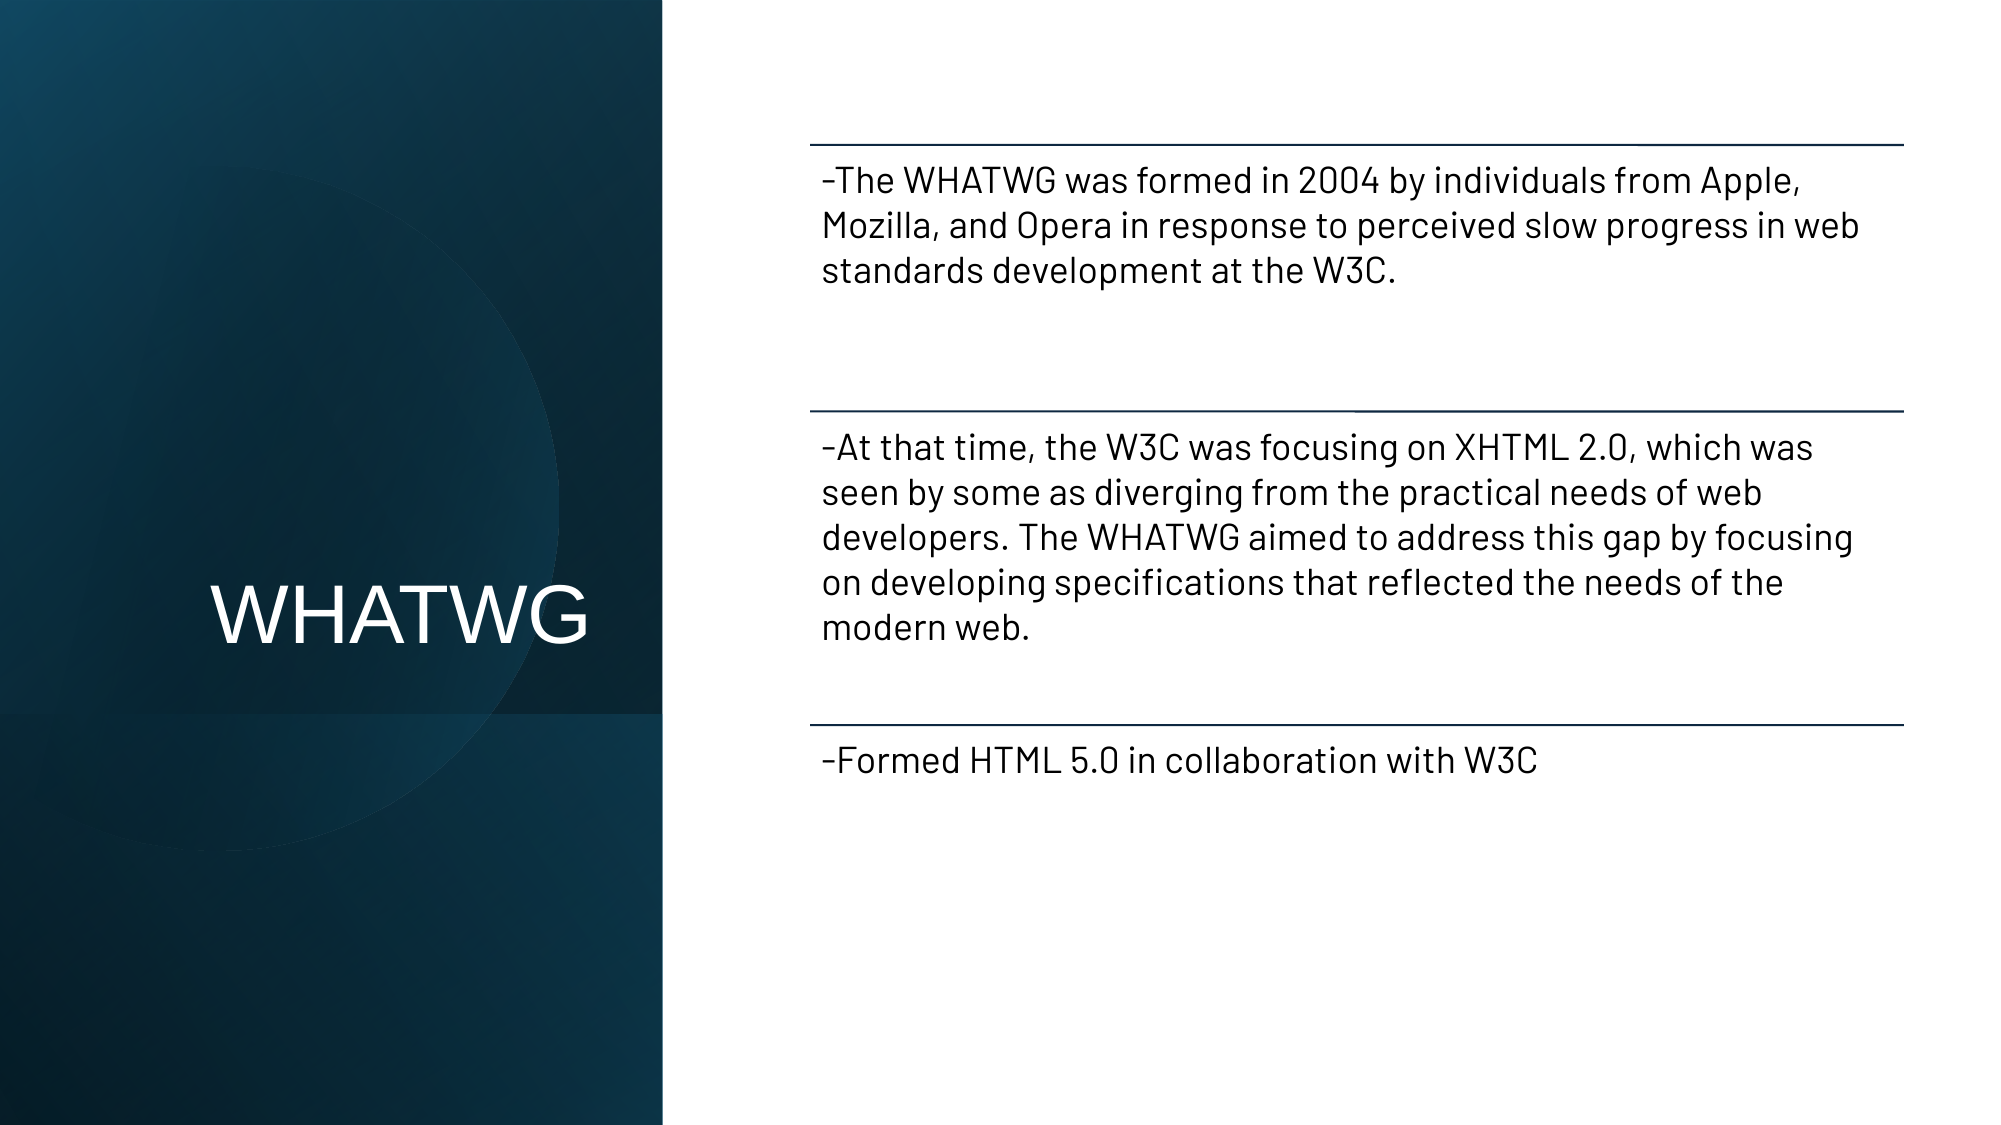

-The WHATWG was formed in 2004 by individuals from Apple, Mozilla, and Opera in response to perceived slow progress in web standards development at the W3C.
-At that time, the W3C was focusing on XHTML 2.0, which was seen by some as diverging from the practical needs of web developers. The WHATWG aimed to address this gap by focusing on developing specifications that reflected the needs of the modern web.

-Formed HTML 5.0 in collaboration with W3C

# WHATWG